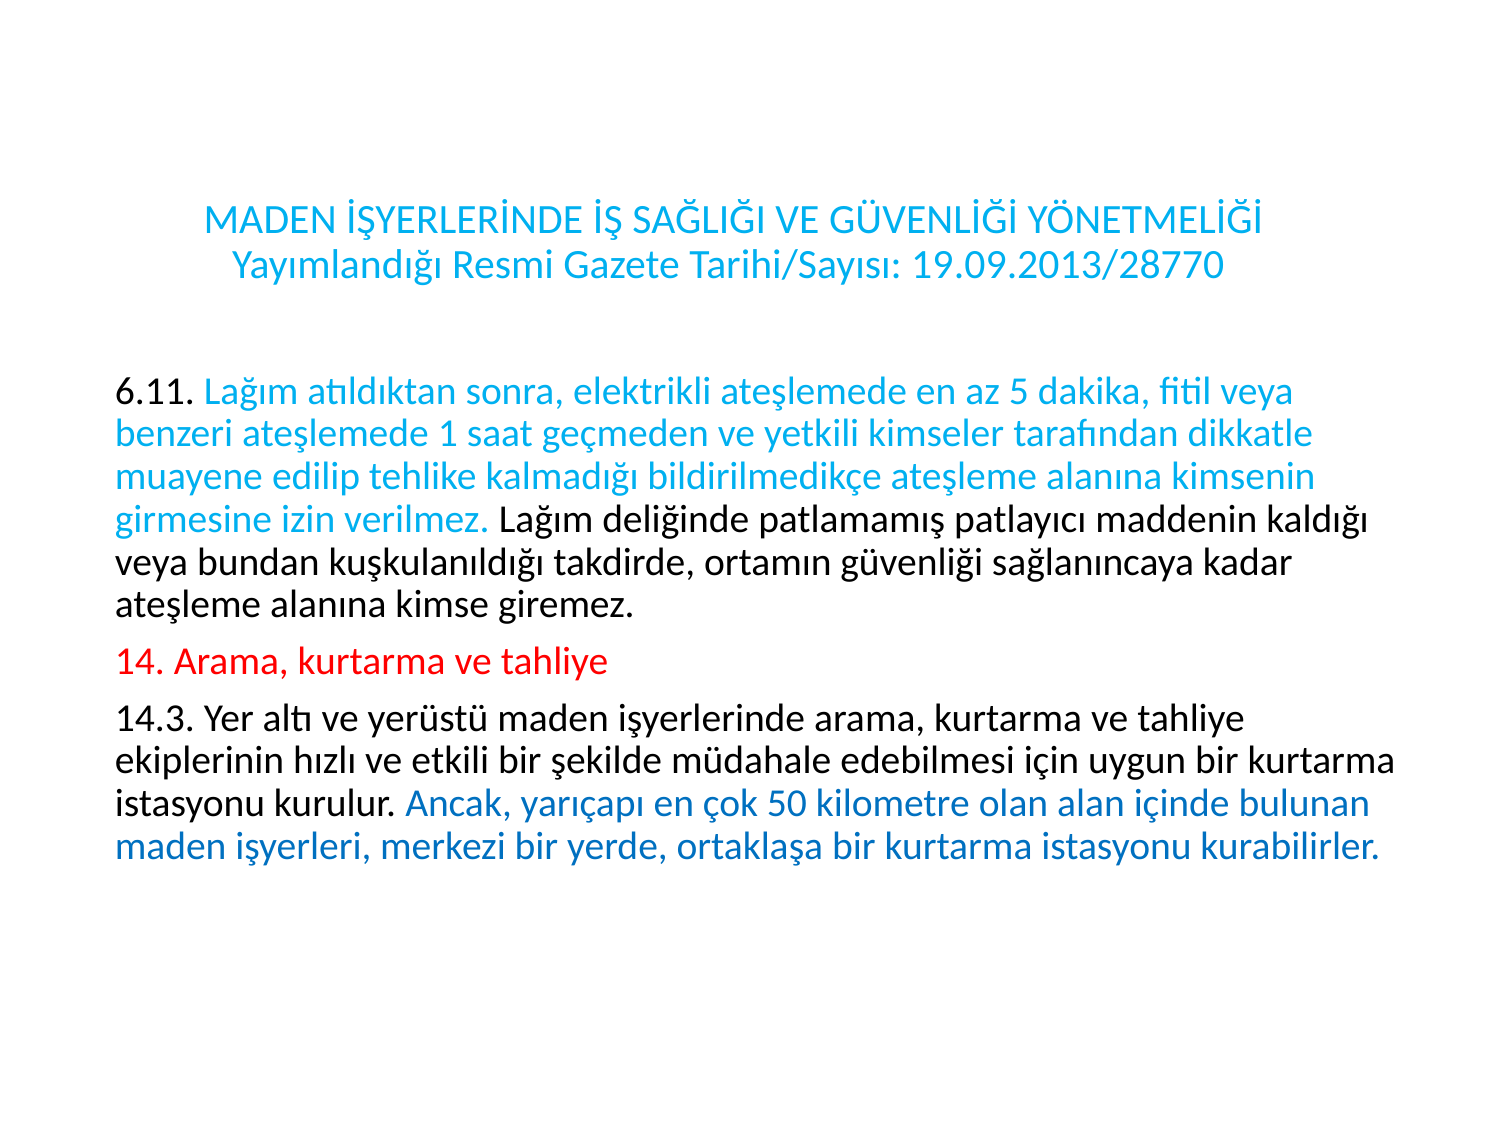

# MADEN İŞYERLERİNDE İŞ SAĞLIĞI VE GÜVENLİĞİ YÖNETMELİĞİ Yayımlandığı Resmi Gazete Tarihi/Sayısı: 19.09.2013/28770
6.11. Lağım atıldıktan sonra, elektrikli ateşlemede en az 5 dakika, fitil veya benzeri ateşlemede 1 saat geçmeden ve yetkili kimseler tarafından dikkatle muayene edilip tehlike kalmadığı bildirilmedikçe ateşleme alanına kimsenin girmesine izin verilmez. Lağım deliğinde patlamamış patlayıcı maddenin kaldığı veya bundan kuşkulanıldığı takdirde, ortamın güvenliği sağlanıncaya kadar ateşleme alanına kimse giremez.
14. Arama, kurtarma ve tahliye
14.3. Yer altı ve yerüstü maden işyerlerinde arama, kurtarma ve tahliye ekiplerinin hızlı ve etkili bir şekilde müdahale edebilmesi için uygun bir kurtarma istasyonu kurulur. Ancak, yarıçapı en çok 50 kilometre olan alan içinde bulunan maden işyerleri, merkezi bir yerde, ortaklaşa bir kurtarma istasyonu kurabilirler.